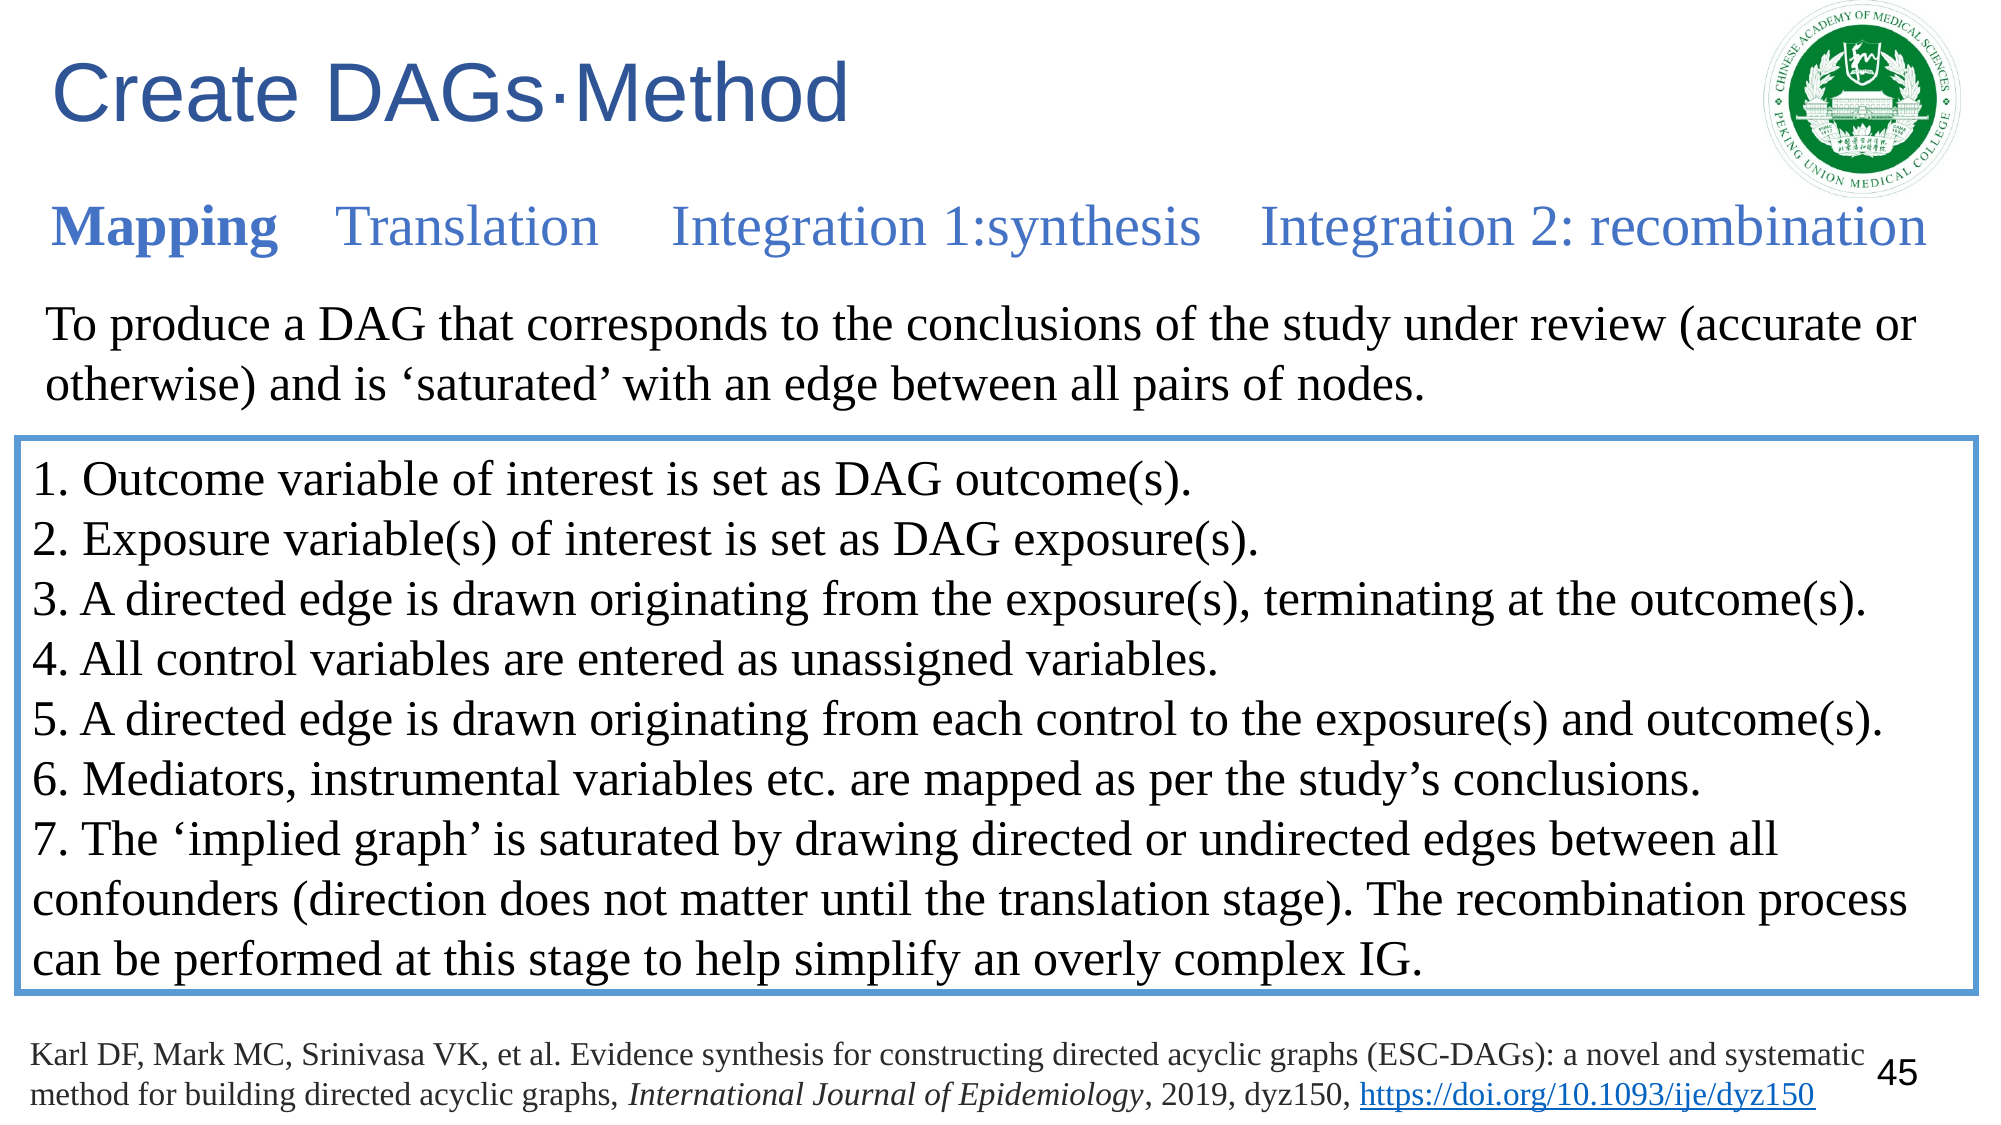

# Create DAGs·Method
Mapping    Translation     Integration 1:synthesis    Integration 2: recombination
To produce a DAG that corresponds to the conclusions of the study under review (accurate or otherwise) and is ‘saturated’ with an edge between all pairs of nodes.
1. Outcome variable of interest is set as DAG outcome(s).
2. Exposure variable(s) of interest is set as DAG exposure(s).
3. A directed edge is drawn originating from the exposure(s), terminating at the outcome(s).
4. All control variables are entered as unassigned variables.
5. A directed edge is drawn originating from each control to the exposure(s) and outcome(s).
6. Mediators, instrumental variables etc. are mapped as per the study’s conclusions.
7. The ‘implied graph’ is saturated by drawing directed or undirected edges between all confounders (direction does not matter until the translation stage). The recombination process can be performed at this stage to help simplify an overly complex IG.
Karl DF, Mark MC, Srinivasa VK, et al. Evidence synthesis for constructing directed acyclic graphs (ESC-DAGs): a novel and systematic method for building directed acyclic graphs, International Journal of Epidemiology, 2019, dyz150, https://doi.org/10.1093/ije/dyz150
45